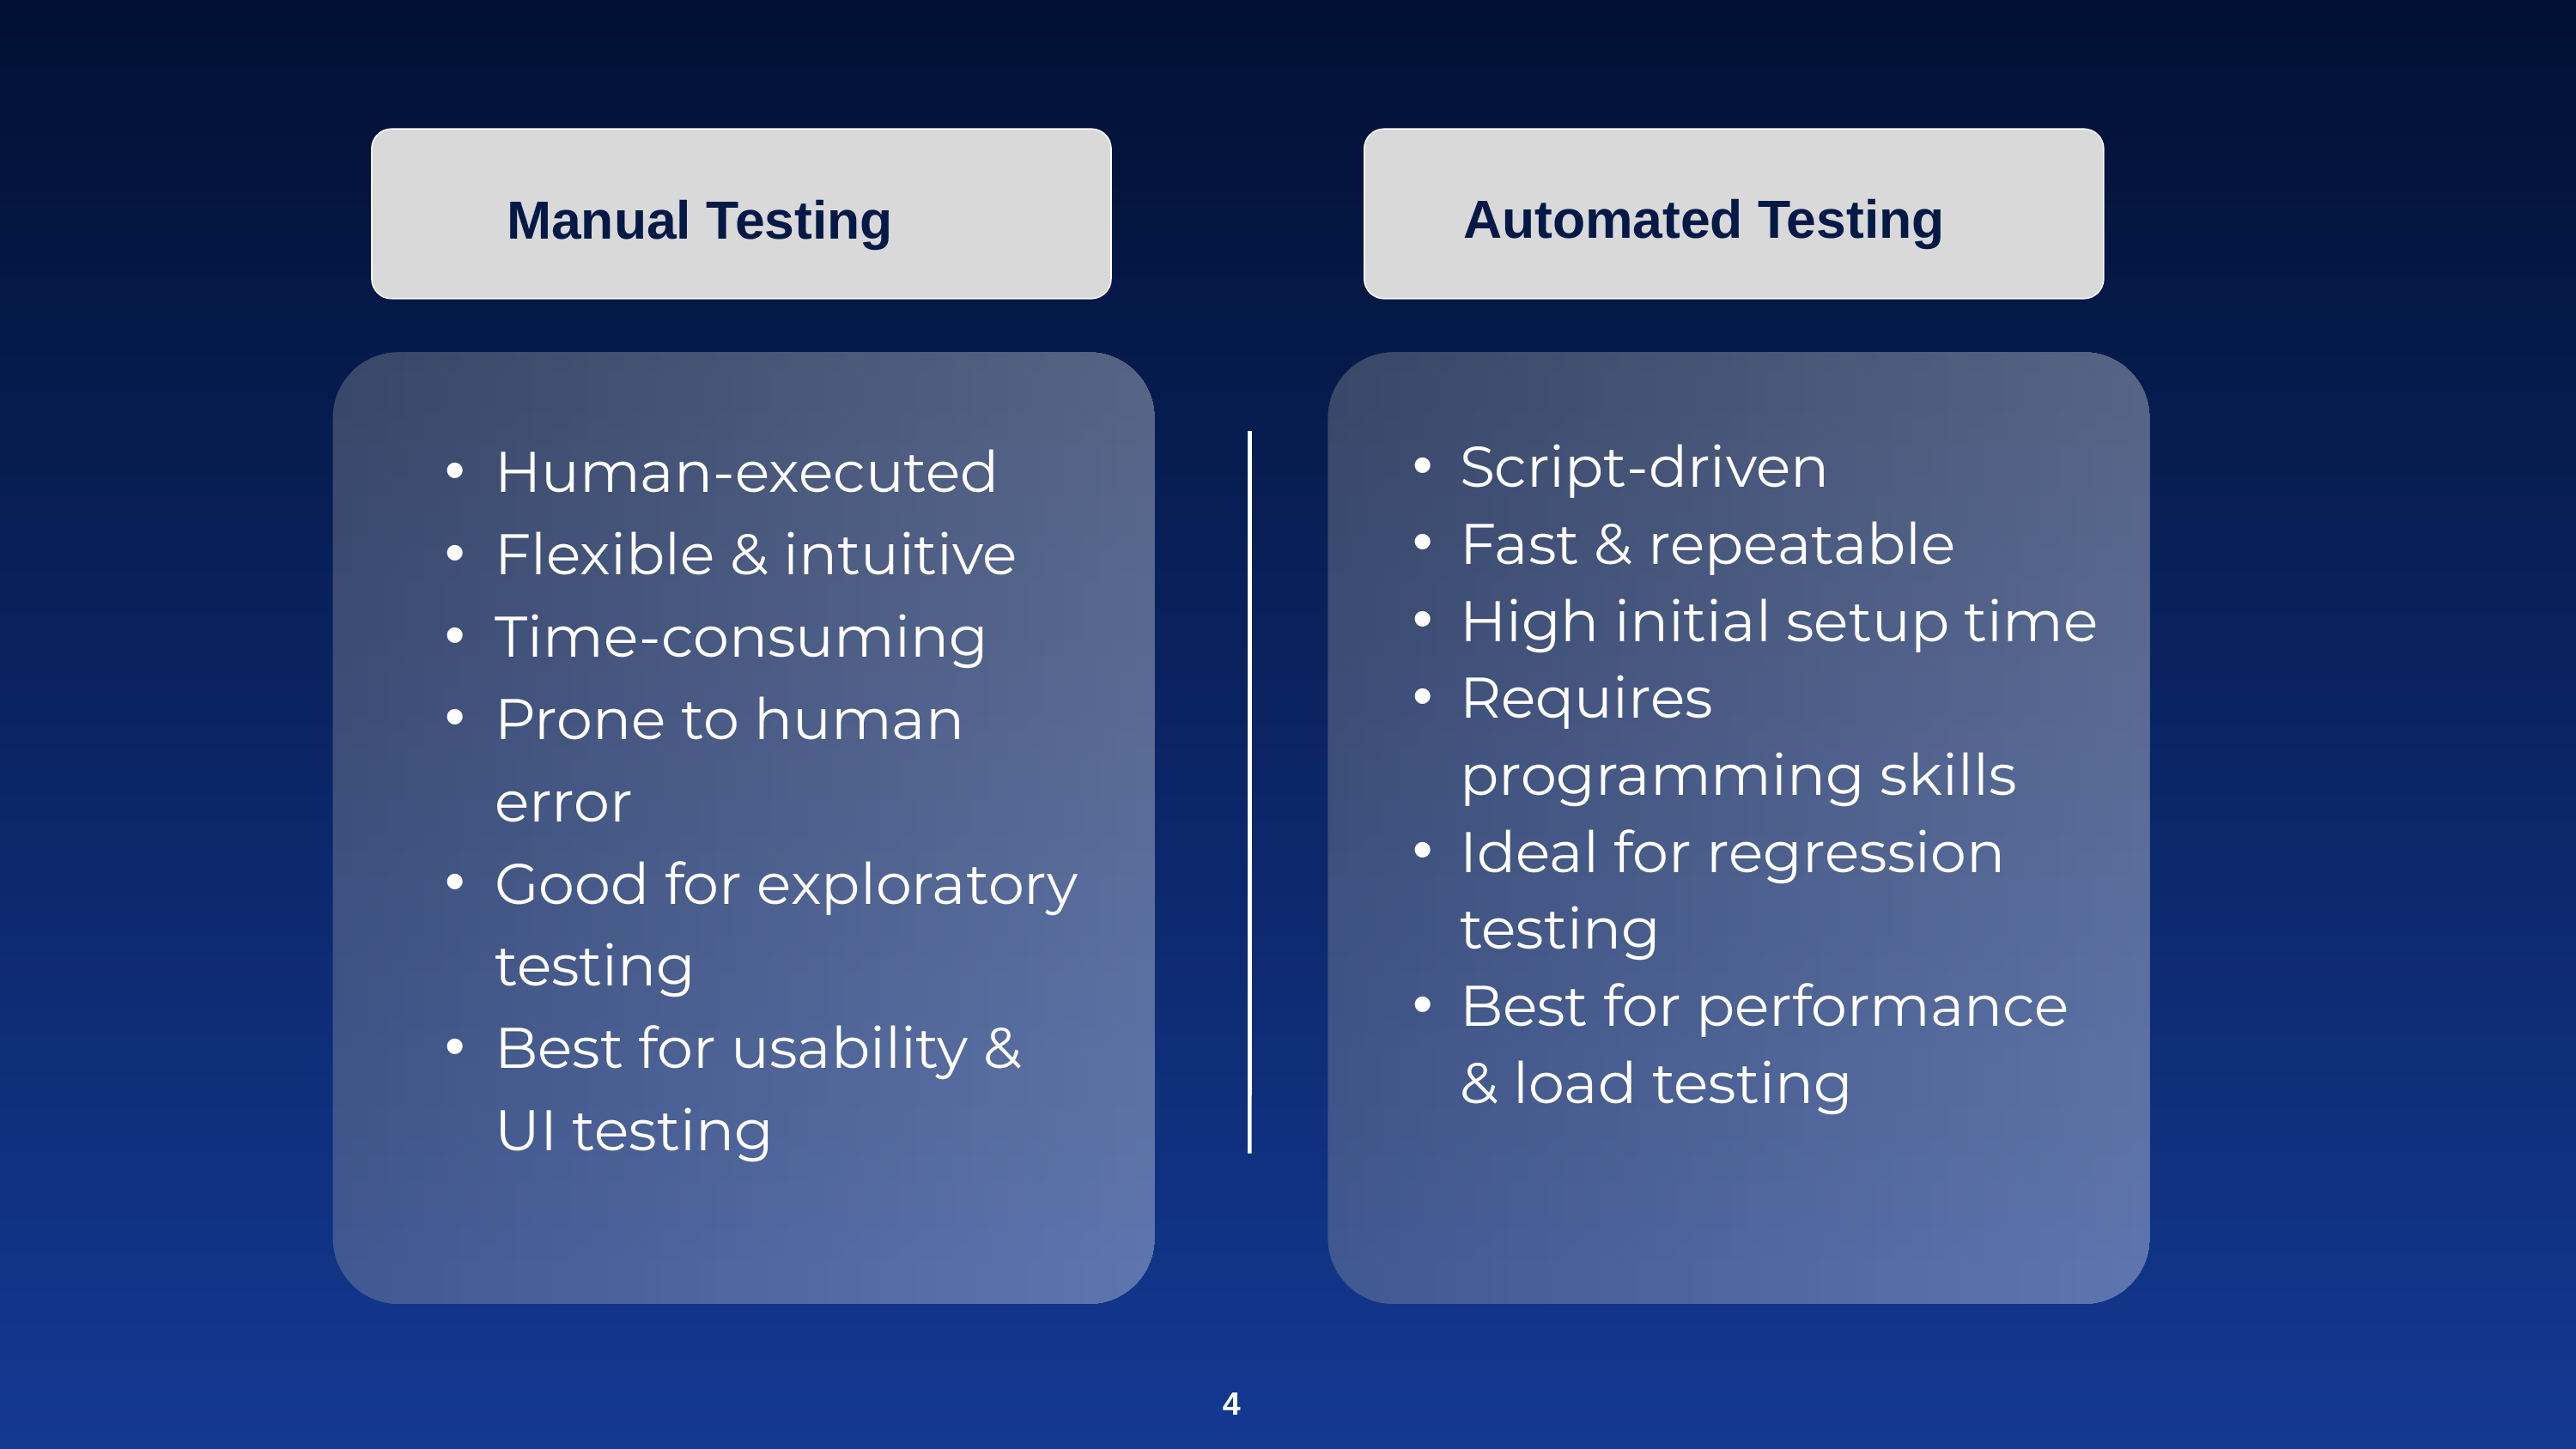

Automated Testing
Manual Testing

Human-executed
Flexible & intuitive
Time-consuming
Prone to human error
Good for exploratory testing
Best for usability & UI testing
Script-driven
Fast & repeatable
High initial setup time
Requires programming skills
Ideal for regression testing
Best for performance & load testing

4